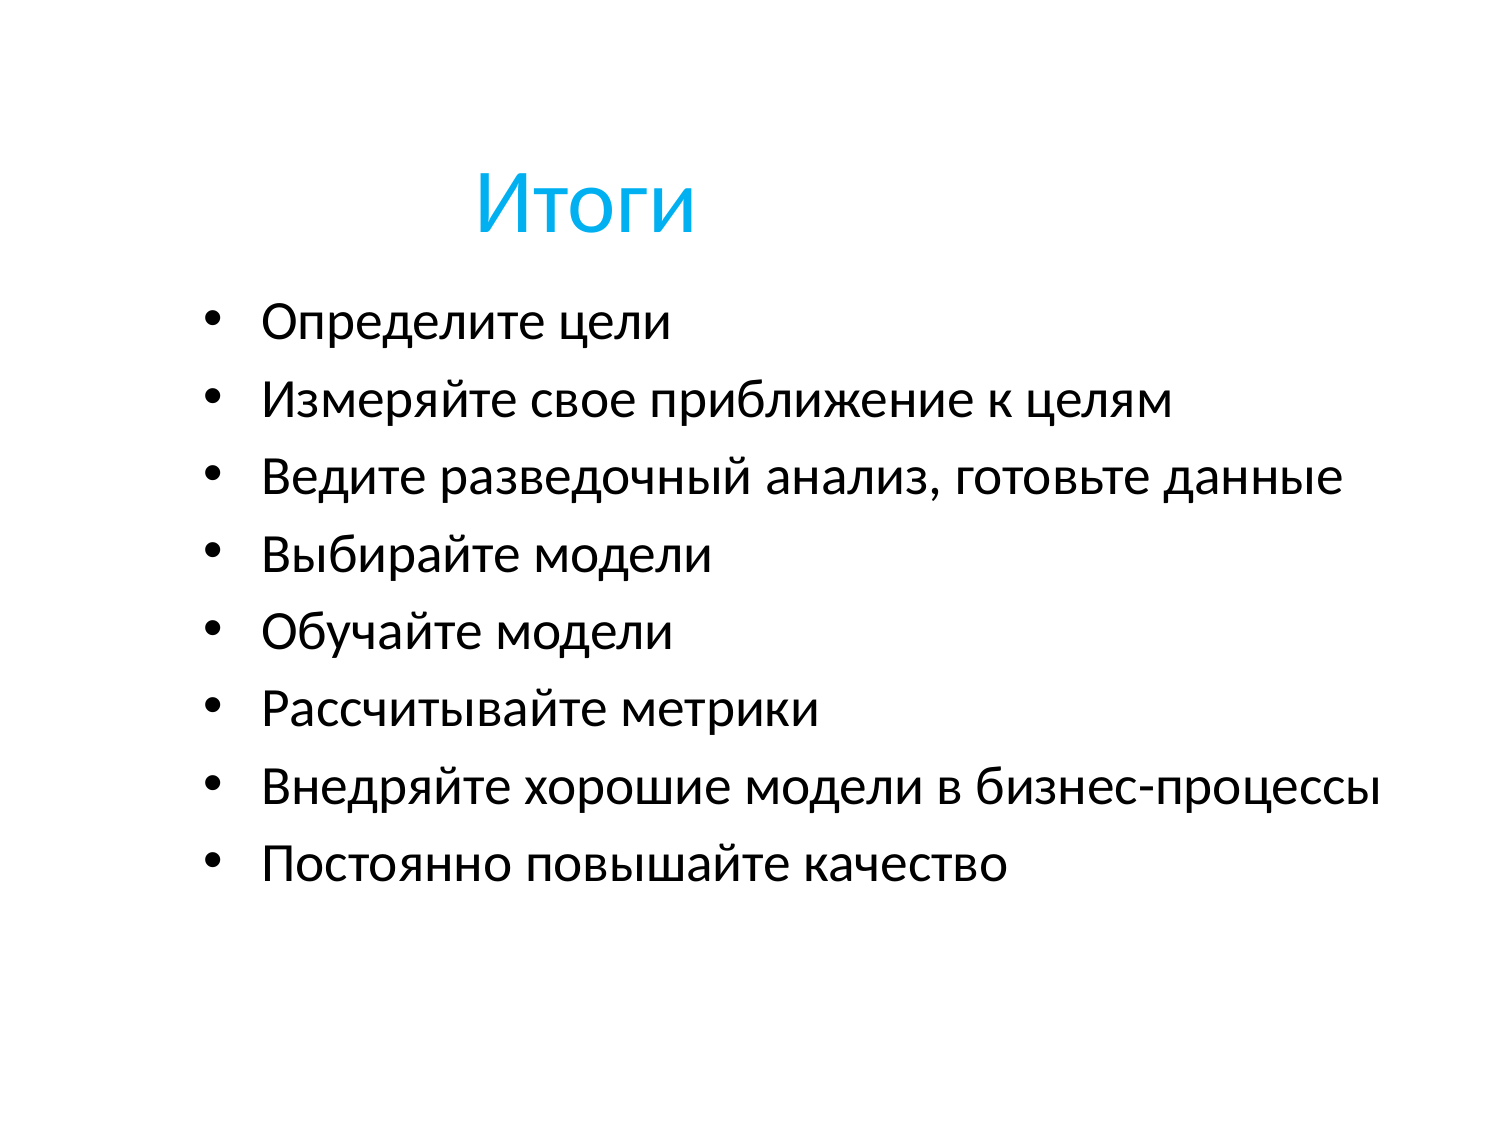

# Итоги
Определите цели
Измеряйте свое приближение к целям
Ведите разведочный анализ, готовьте данные
Выбирайте модели
Обучайте модели
Рассчитывайте метрики
Внедряйте хорошие модели в бизнес-процессы
Постоянно повышайте качество